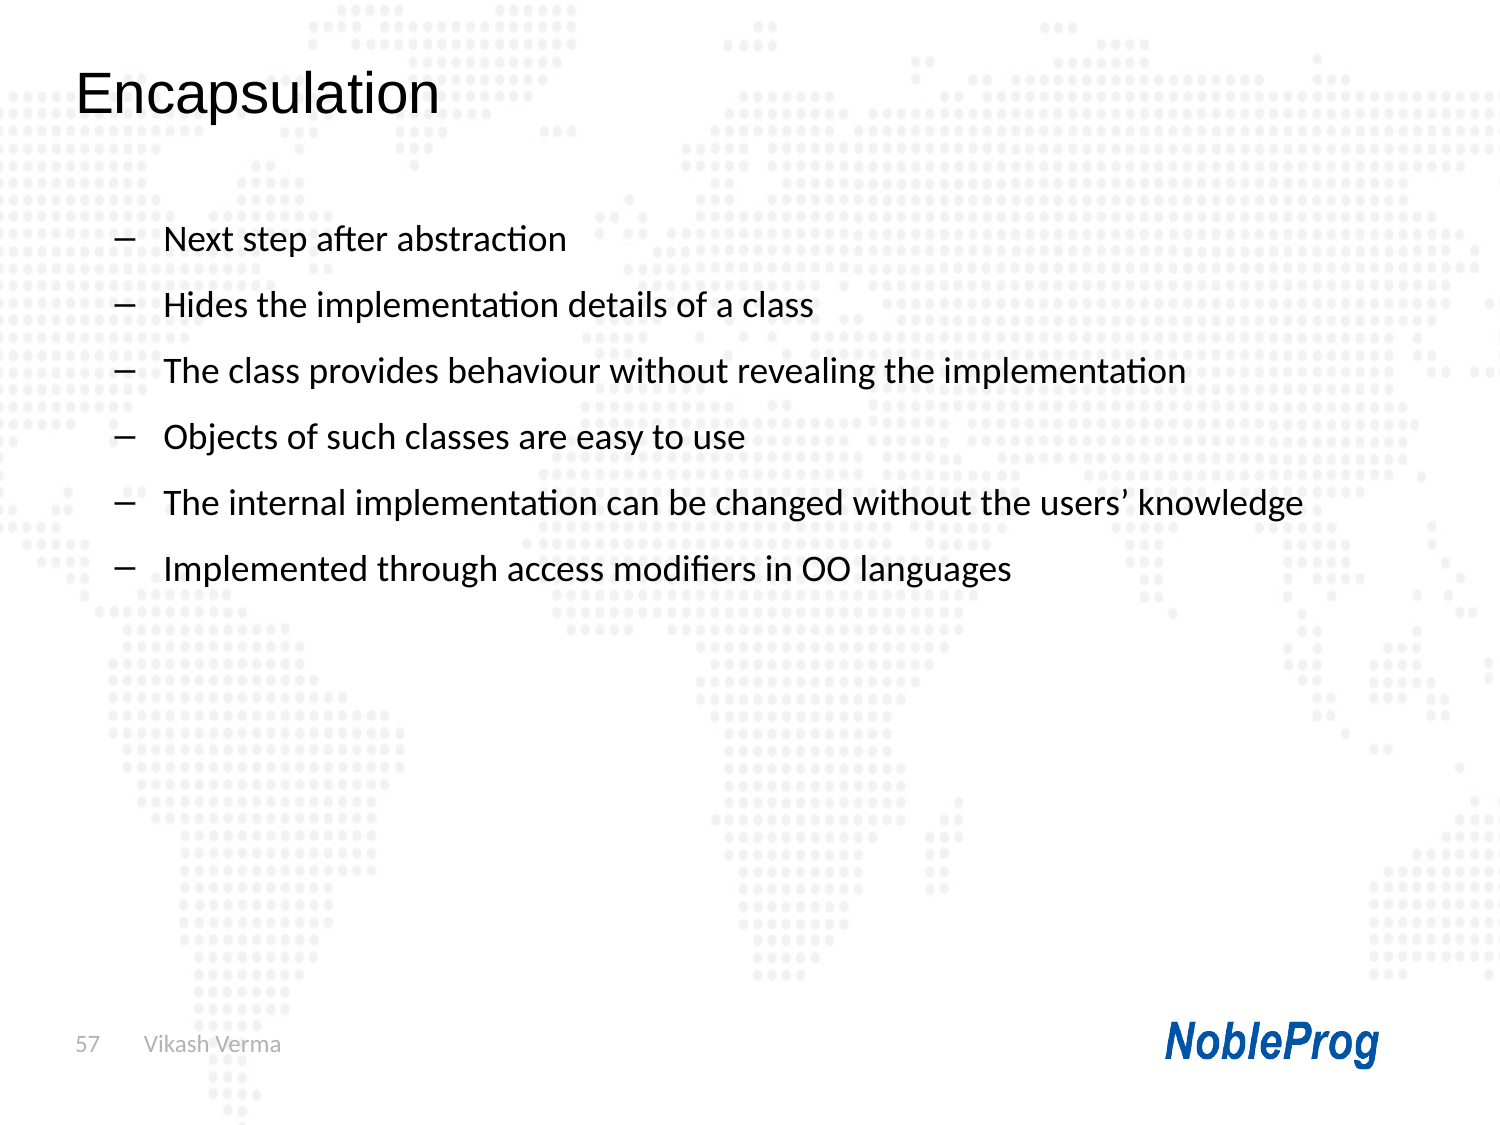

Encapsulation
Next step after abstraction
Hides the implementation details of a class
The class provides behaviour without revealing the implementation
Objects of such classes are easy to use
The internal implementation can be changed without the users’ knowledge
Implemented through access modifiers in OO languages
57
 Vikash Verma